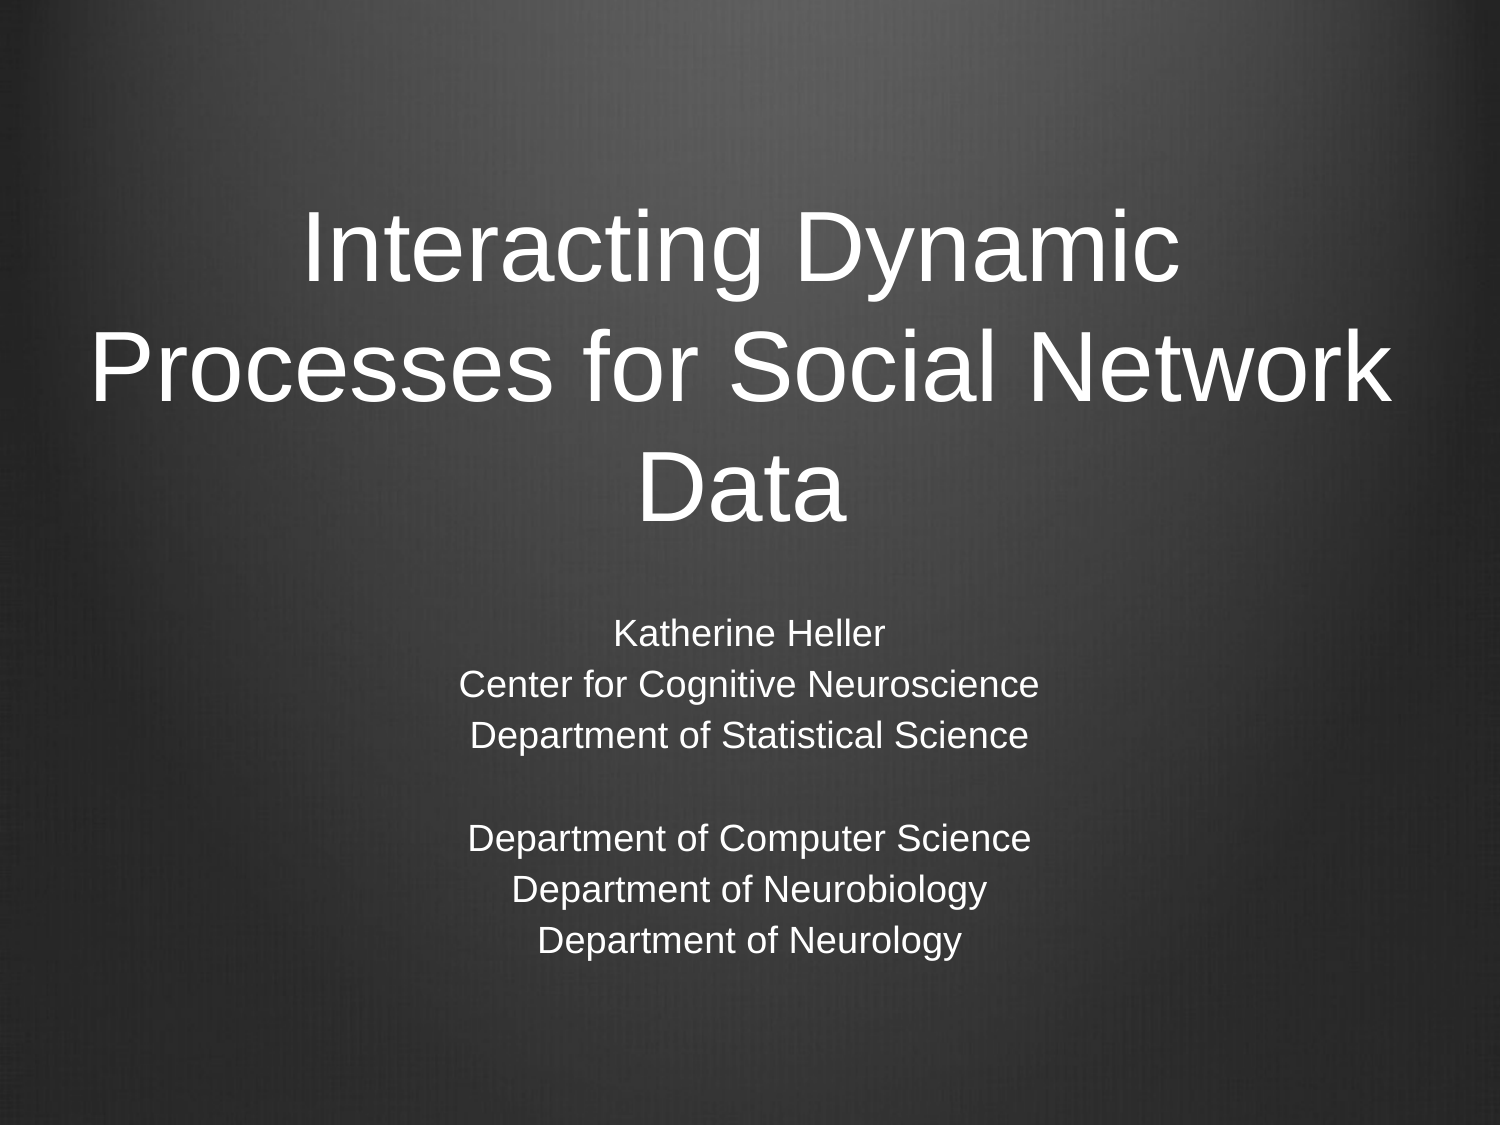

# Interacting Dynamic Processes for Social Network Data

Katherine Heller
Center for Cognitive Neuroscience
Department of Statistical Science

Department of Computer Science
Department of Neurobiology
Department of Neurology